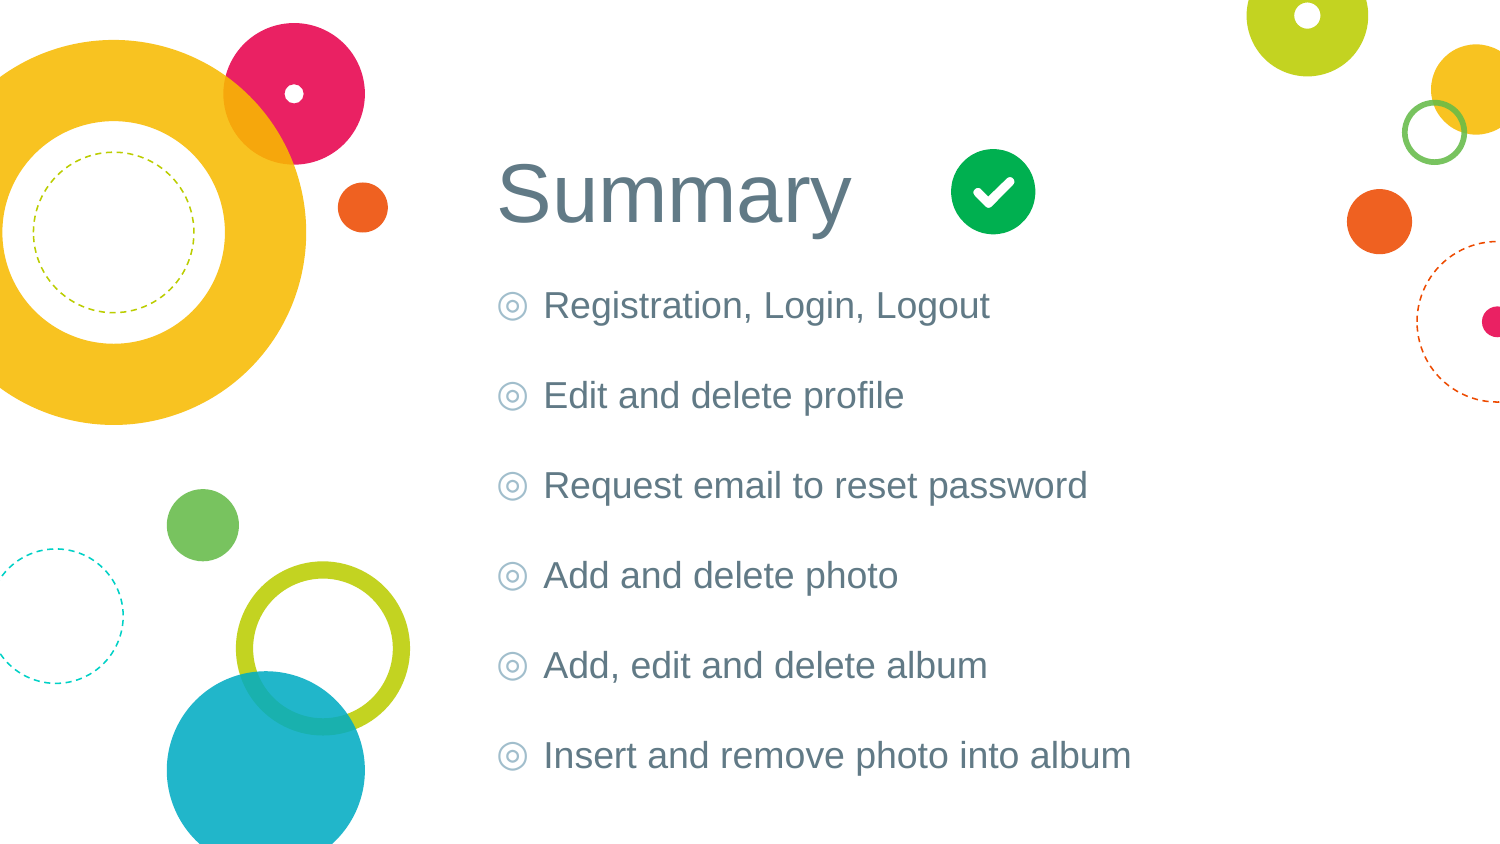

# Summary

Registration, Login, Logout

Edit and delete profile

Request email to reset password

Add and delete photo

Add, edit and delete album

Insert and remove photo into album